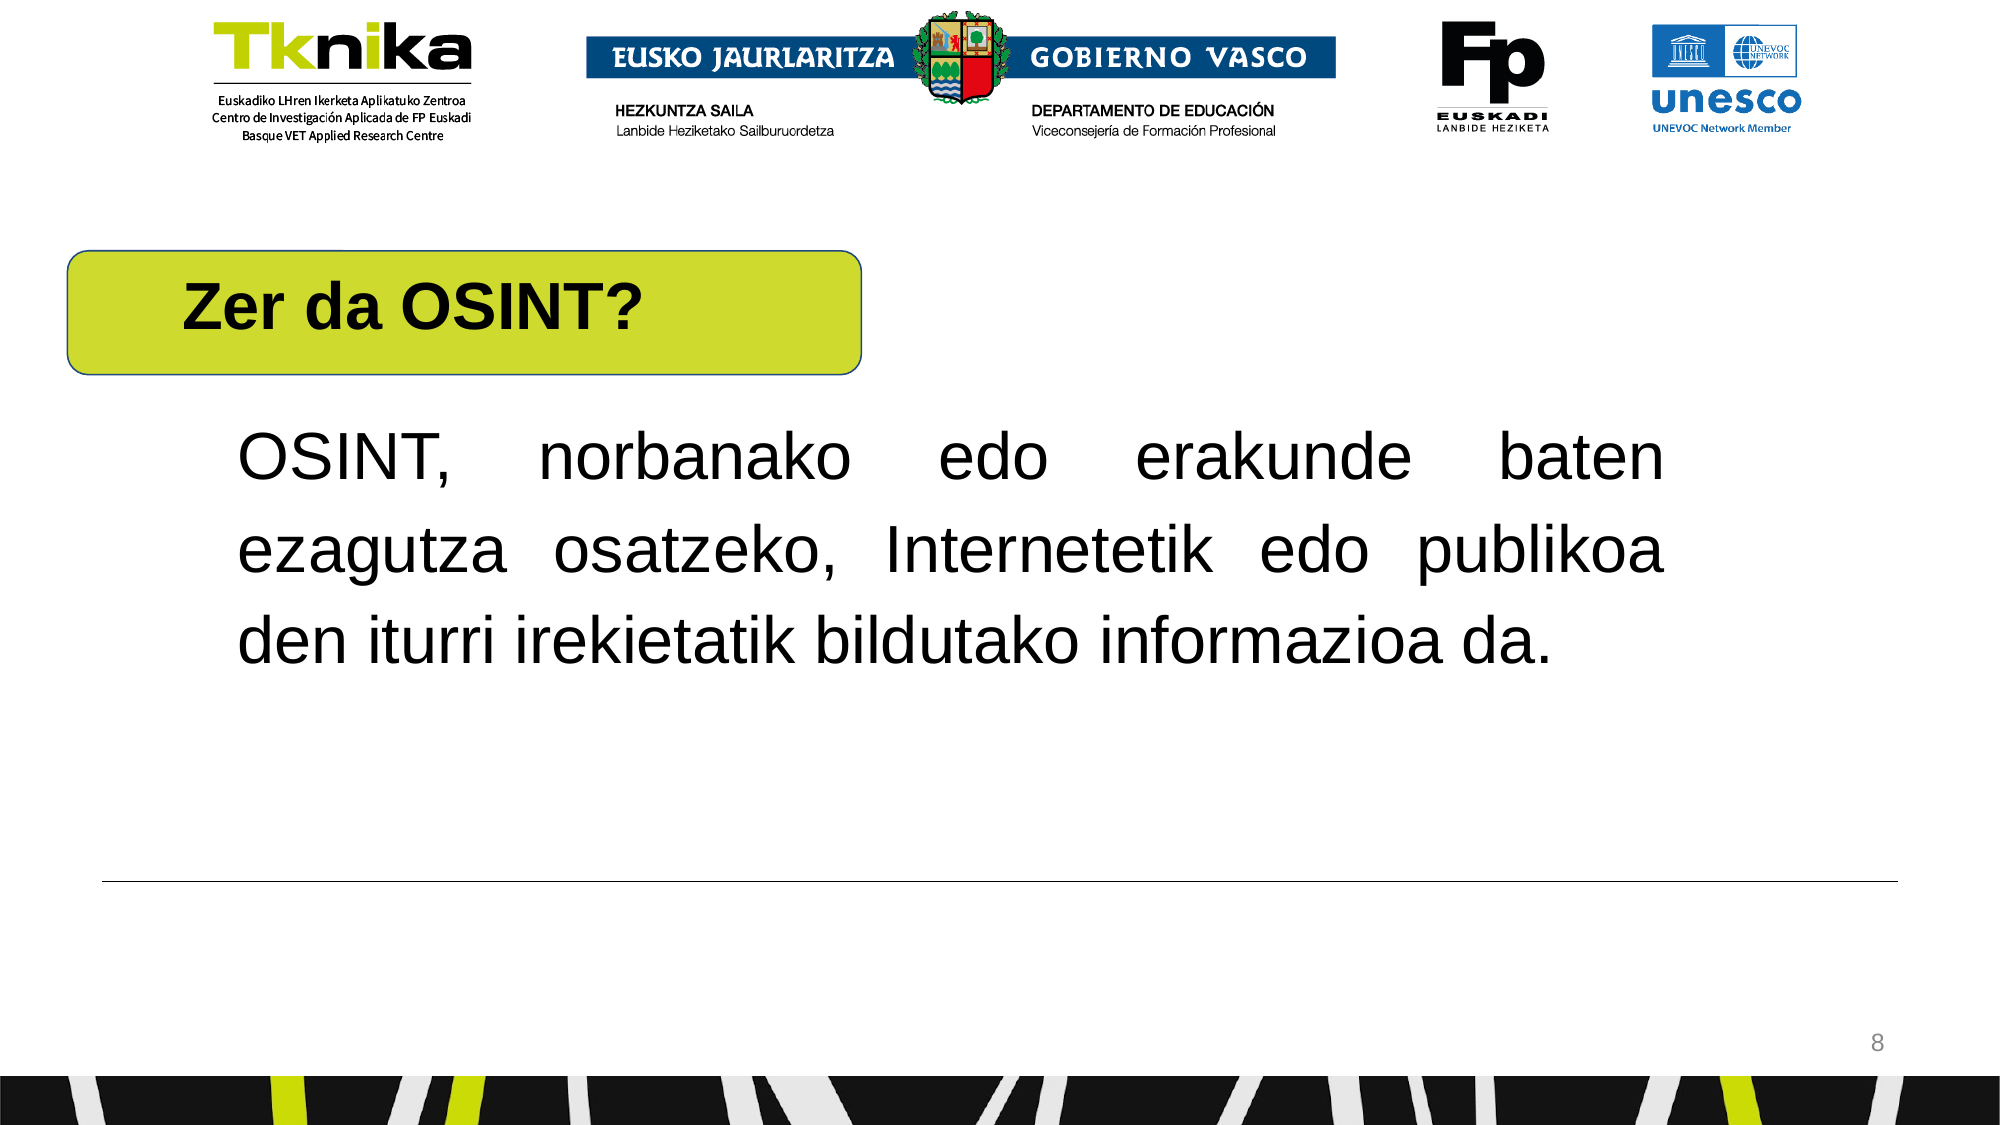

Zer da OSINT?

# OSINT, norbanako edo erakunde baten ezagutza osatzeko, Internetetik edo publikoa den iturri irekietatik bildutako informazioa da.

8